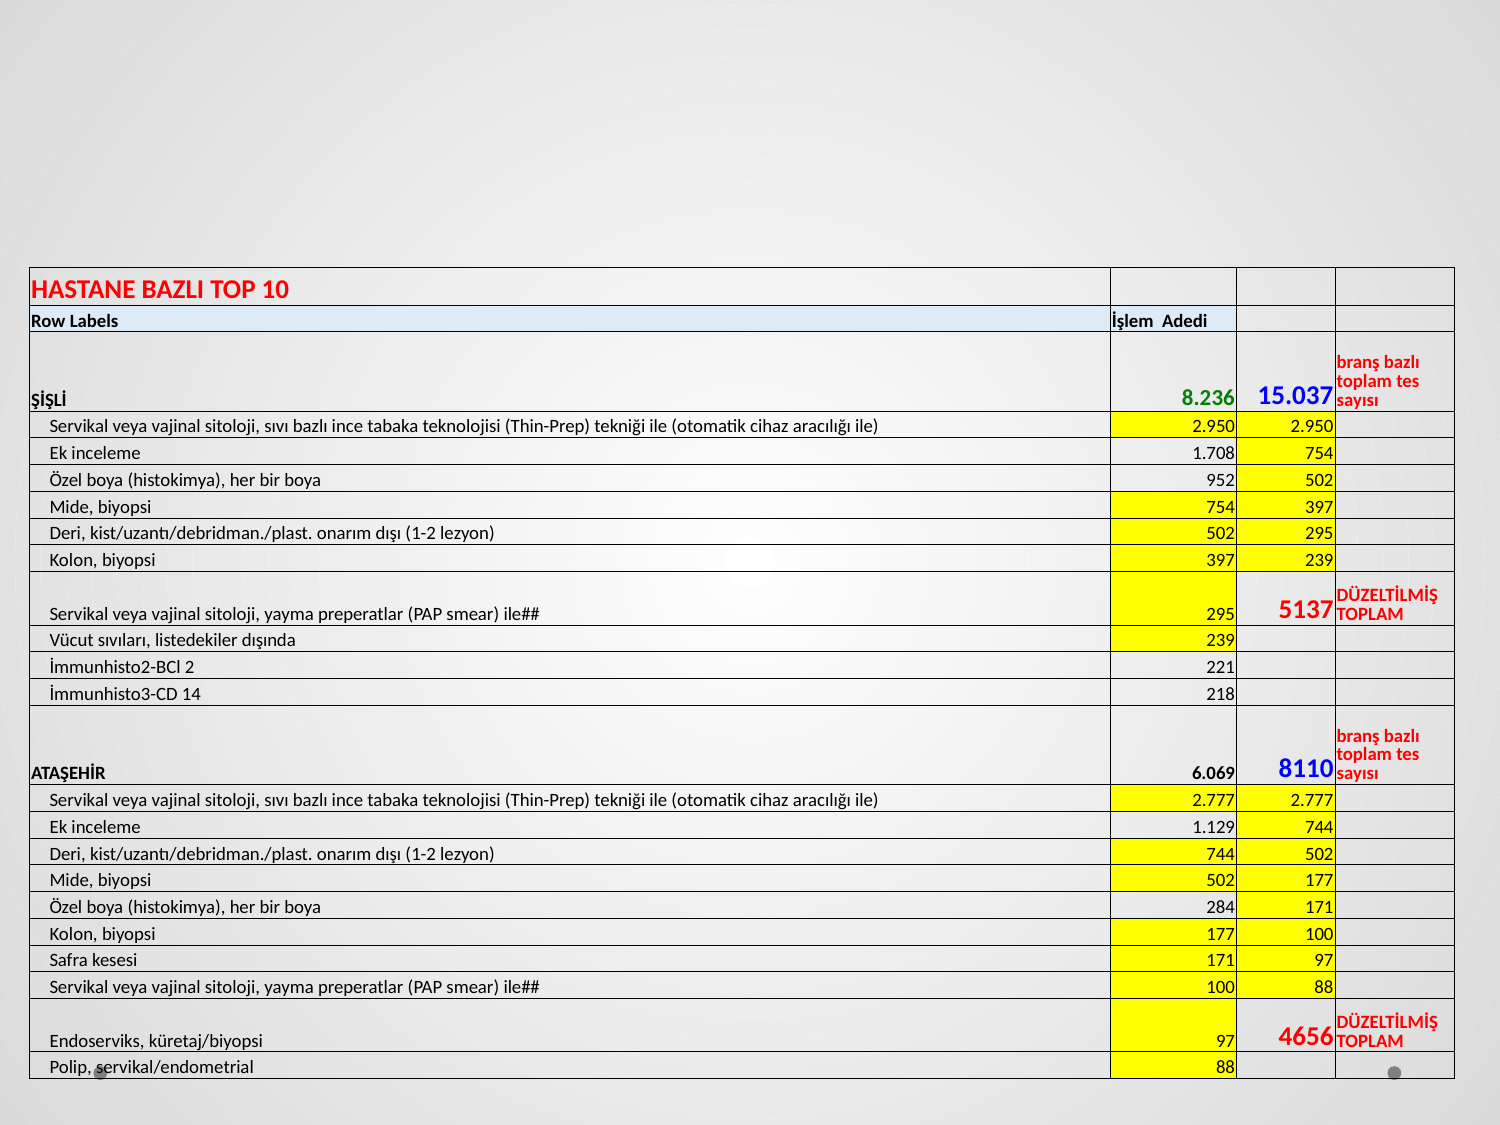

#
| HASTANE BAZLI TOP 10 |  |  |  |
| --- | --- | --- | --- |
| Row Labels | İşlem Adedi |  |  |
| ŞİŞLİ | 8.236 | 15.037 | branş bazlı toplam tes sayısı |
| Servikal veya vajinal sitoloji, sıvı bazlı ince tabaka teknolojisi (Thin-Prep) tekniği ile (otomatik cihaz aracılığı ile) | 2.950 | 2.950 |  |
| Ek inceleme | 1.708 | 754 |  |
| Özel boya (histokimya), her bir boya | 952 | 502 |  |
| Mide, biyopsi | 754 | 397 |  |
| Deri, kist/uzantı/debridman./plast. onarım dışı (1-2 lezyon) | 502 | 295 |  |
| Kolon, biyopsi | 397 | 239 |  |
| Servikal veya vajinal sitoloji, yayma preperatlar (PAP smear) ile## | 295 | 5137 | DÜZELTİLMİŞ TOPLAM |
| Vücut sıvıları, listedekiler dışında | 239 |  |  |
| İmmunhisto2-BCl 2 | 221 |  |  |
| İmmunhisto3-CD 14 | 218 |  |  |
| ATAŞEHİR | 6.069 | 8110 | branş bazlı toplam tes sayısı |
| Servikal veya vajinal sitoloji, sıvı bazlı ince tabaka teknolojisi (Thin-Prep) tekniği ile (otomatik cihaz aracılığı ile) | 2.777 | 2.777 |  |
| Ek inceleme | 1.129 | 744 |  |
| Deri, kist/uzantı/debridman./plast. onarım dışı (1-2 lezyon) | 744 | 502 |  |
| Mide, biyopsi | 502 | 177 |  |
| Özel boya (histokimya), her bir boya | 284 | 171 |  |
| Kolon, biyopsi | 177 | 100 |  |
| Safra kesesi | 171 | 97 |  |
| Servikal veya vajinal sitoloji, yayma preperatlar (PAP smear) ile## | 100 | 88 |  |
| Endoserviks, küretaj/biyopsi | 97 | 4656 | DÜZELTİLMİŞ TOPLAM |
| Polip, servikal/endometrial | 88 |  |  |